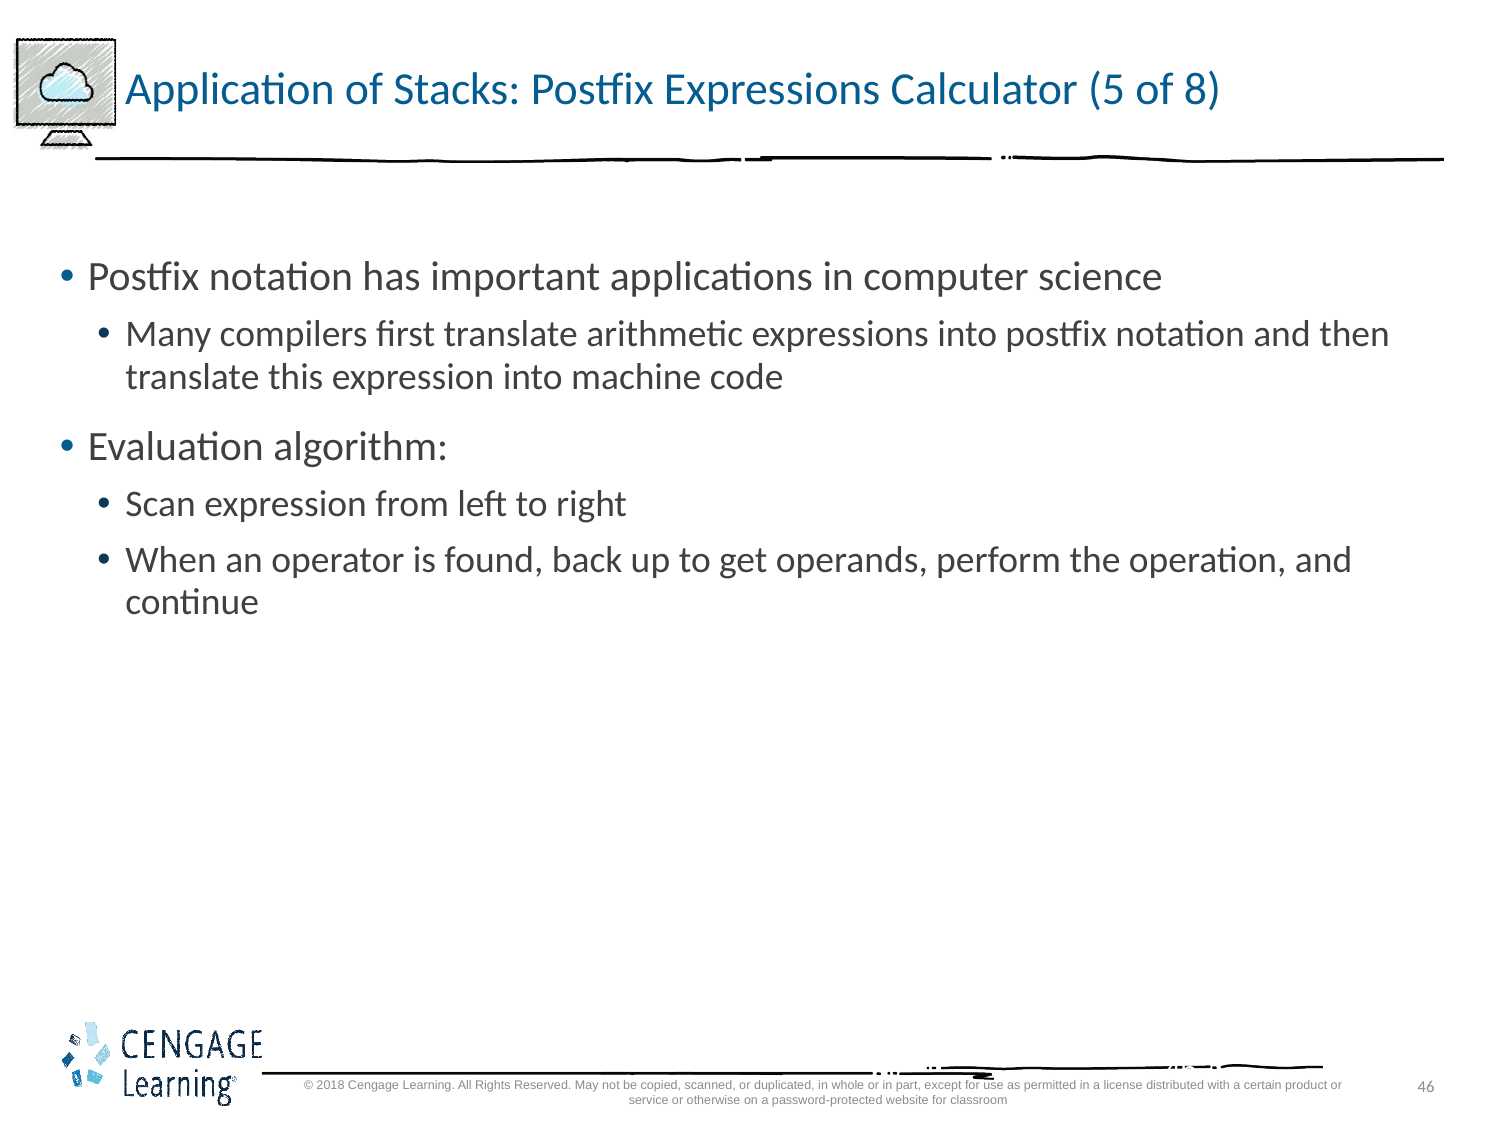

# Application of Stacks: Postfix Expressions Calculator (5 of 8)
Postfix notation has important applications in computer science
Many compilers first translate arithmetic expressions into postfix notation and then translate this expression into machine code
Evaluation algorithm:
Scan expression from left to right
When an operator is found, back up to get operands, perform the operation, and continue
46
C© 2018 Cengage Learning. All Rights Reserved. May not be copied, scanned, or duplicated, in whole or in part, except for use as permitted in a license distributed with a certain product or service or otherwise on a password-protected website for classroom
+ Programming: From Problem Analysis to Program Design, Seventh Edition